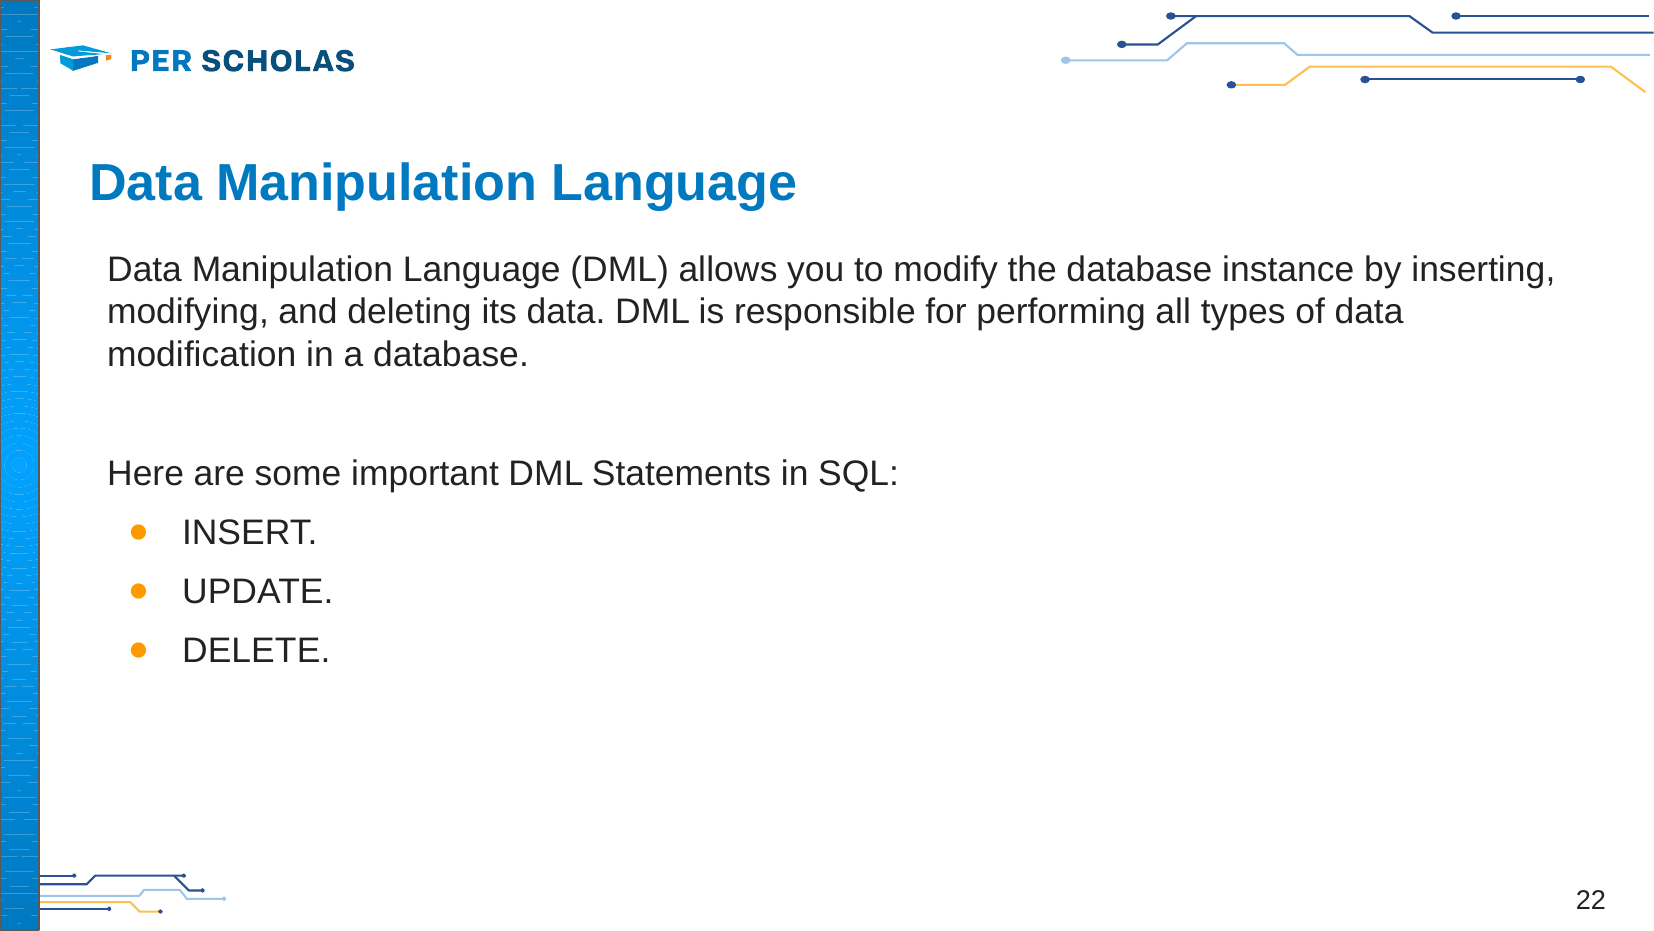

# Data Manipulation Language
Data Manipulation Language (DML) allows you to modify the database instance by inserting, modifying, and deleting its data. DML is responsible for performing all types of data modification in a database.

Here are some important DML Statements in SQL:
INSERT.
UPDATE.
DELETE.

22